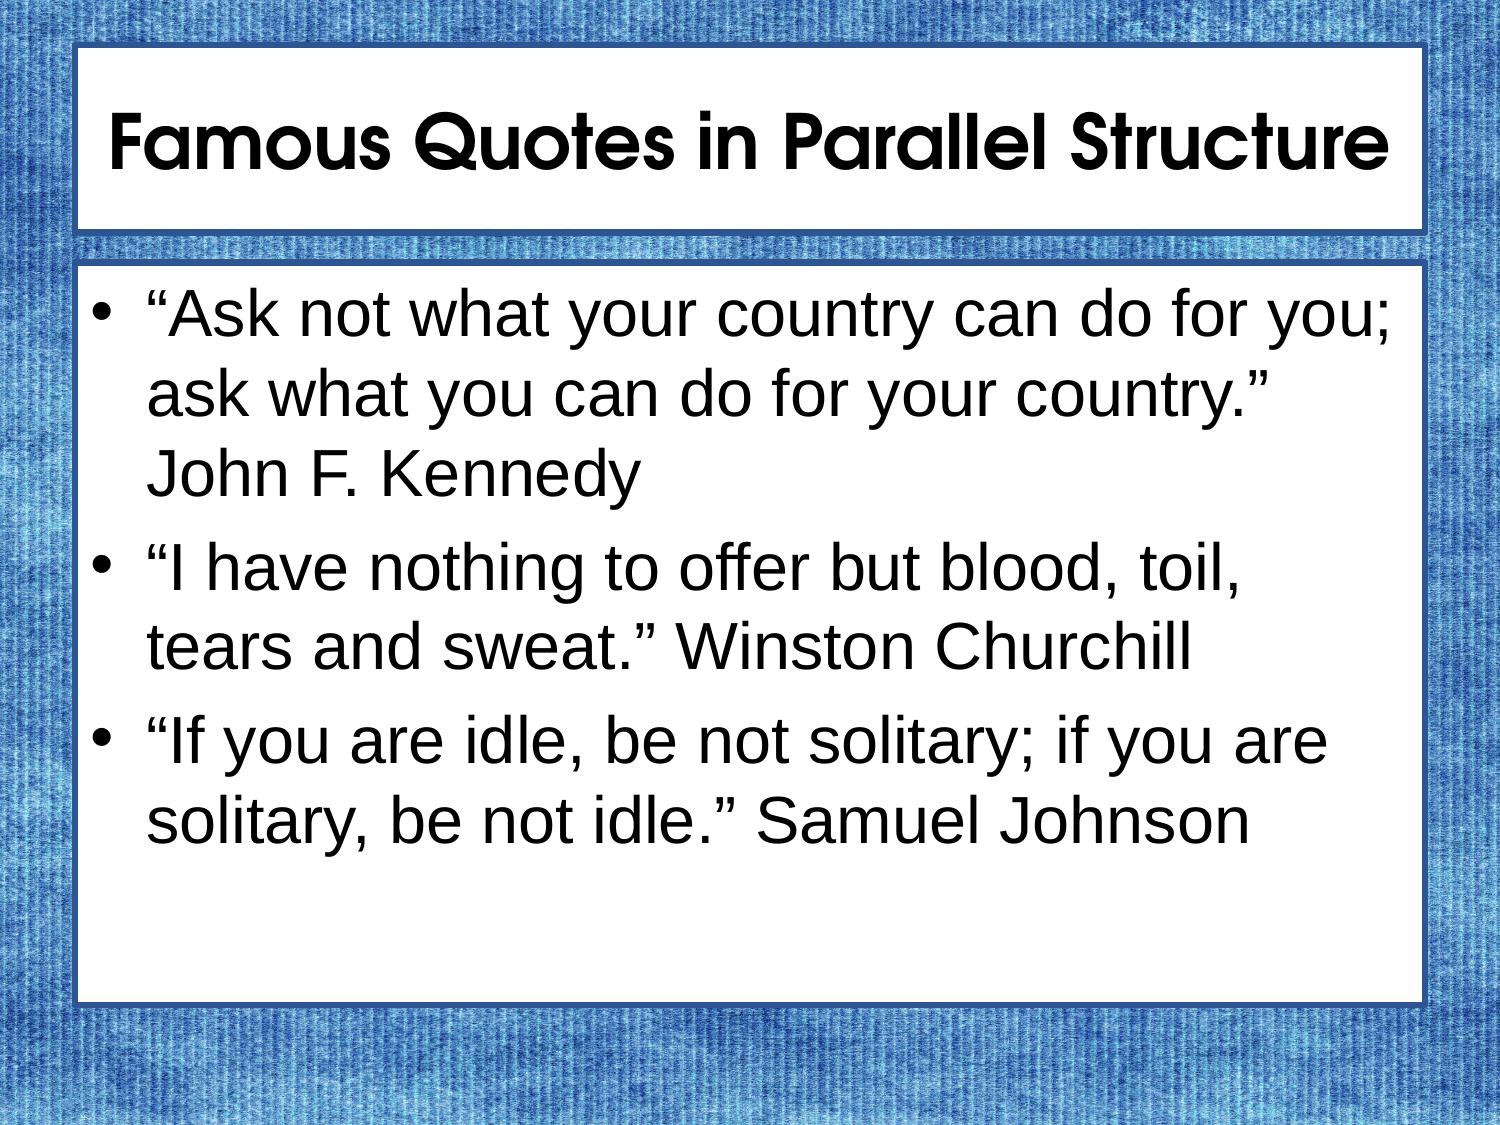

# Famous Quotes in Parallel Structure
“Ask not what your country can do for you; ask what you can do for your country.” John F. Kennedy
“I have nothing to offer but blood, toil, tears and sweat.” Winston Churchill
“If you are idle, be not solitary; if you are solitary, be not idle.” Samuel Johnson